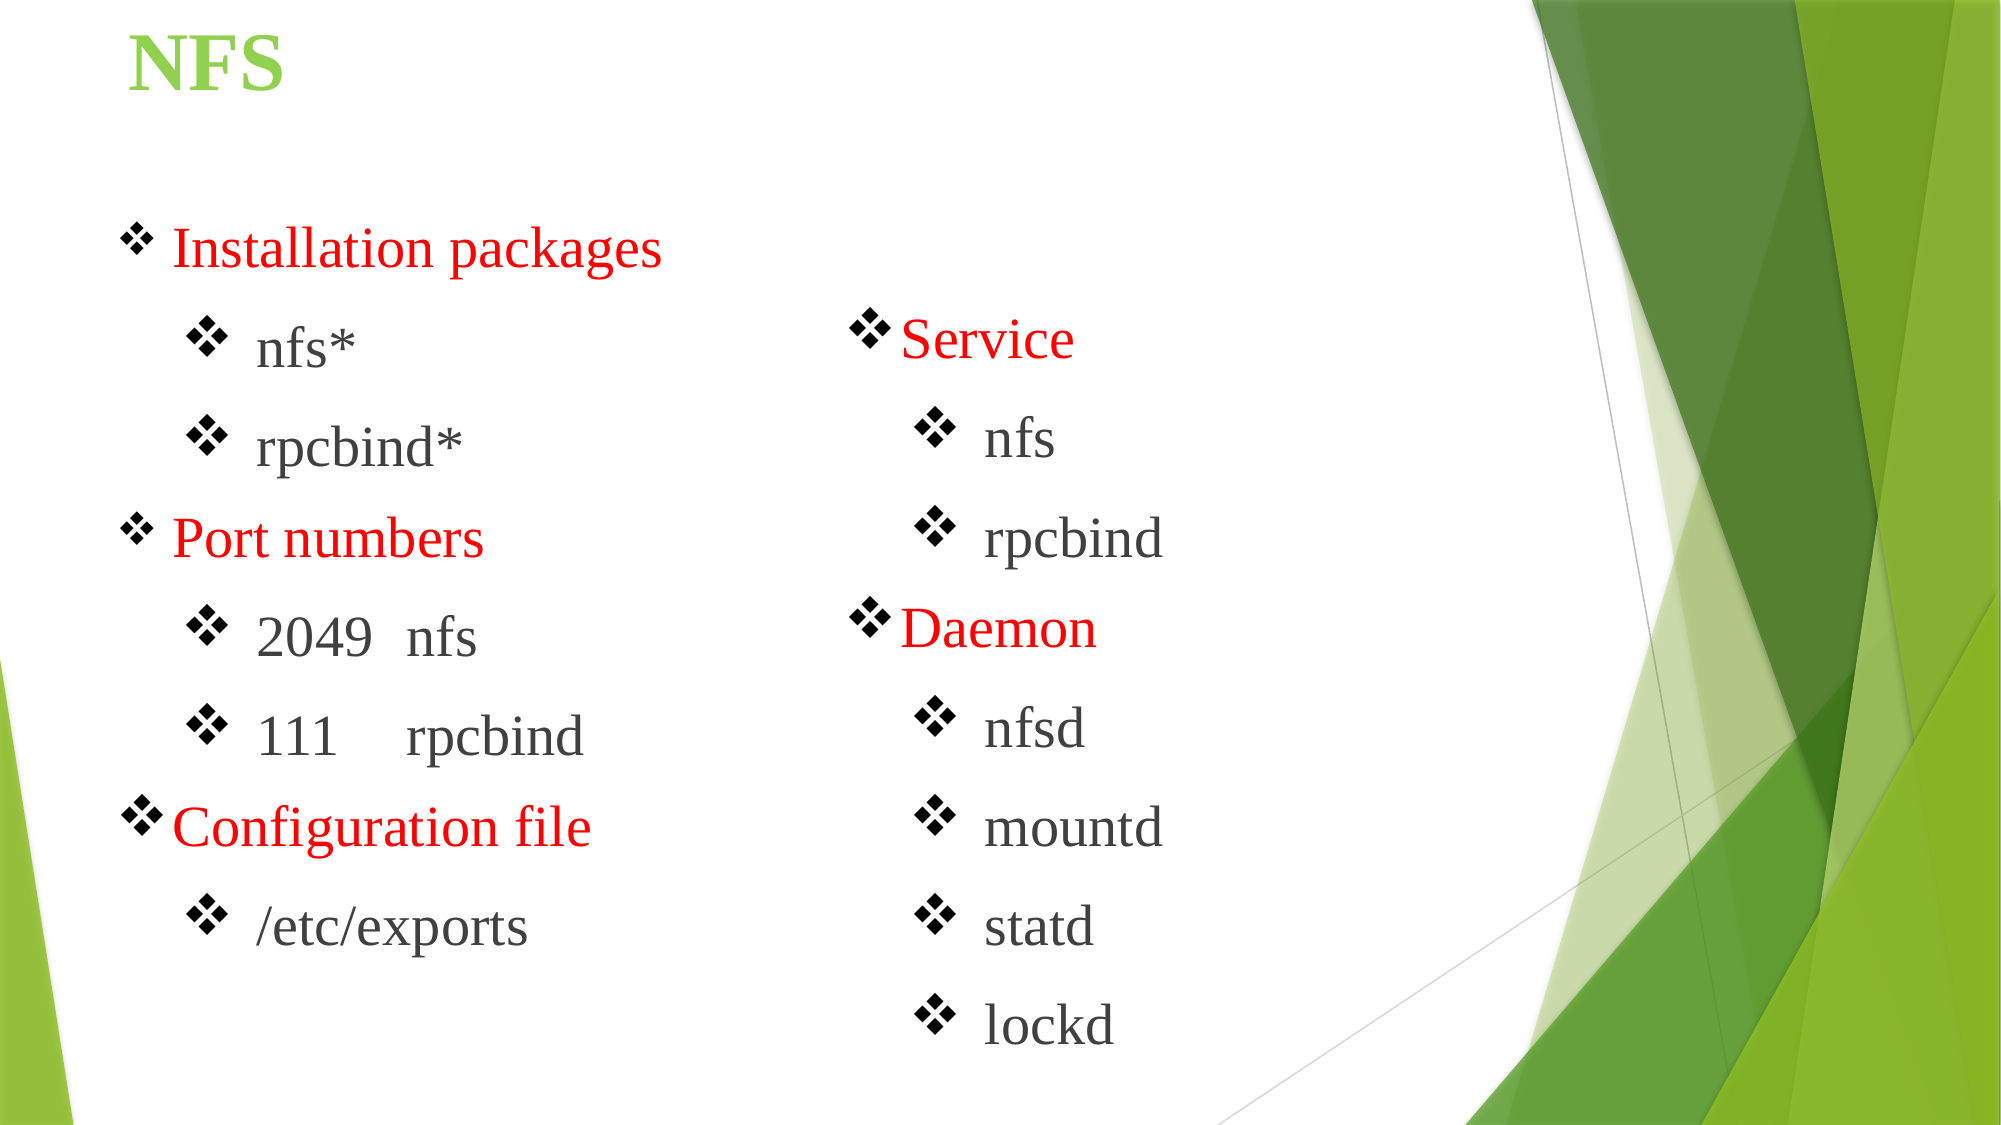

# NFS
Installation packages
nfs*
rpcbind*
Port numbers
2049	nfs
111 	rpcbind
Configuration file
/etc/exports

Service
nfs
rpcbind
Daemon
nfsd
mountd
statd
lockd